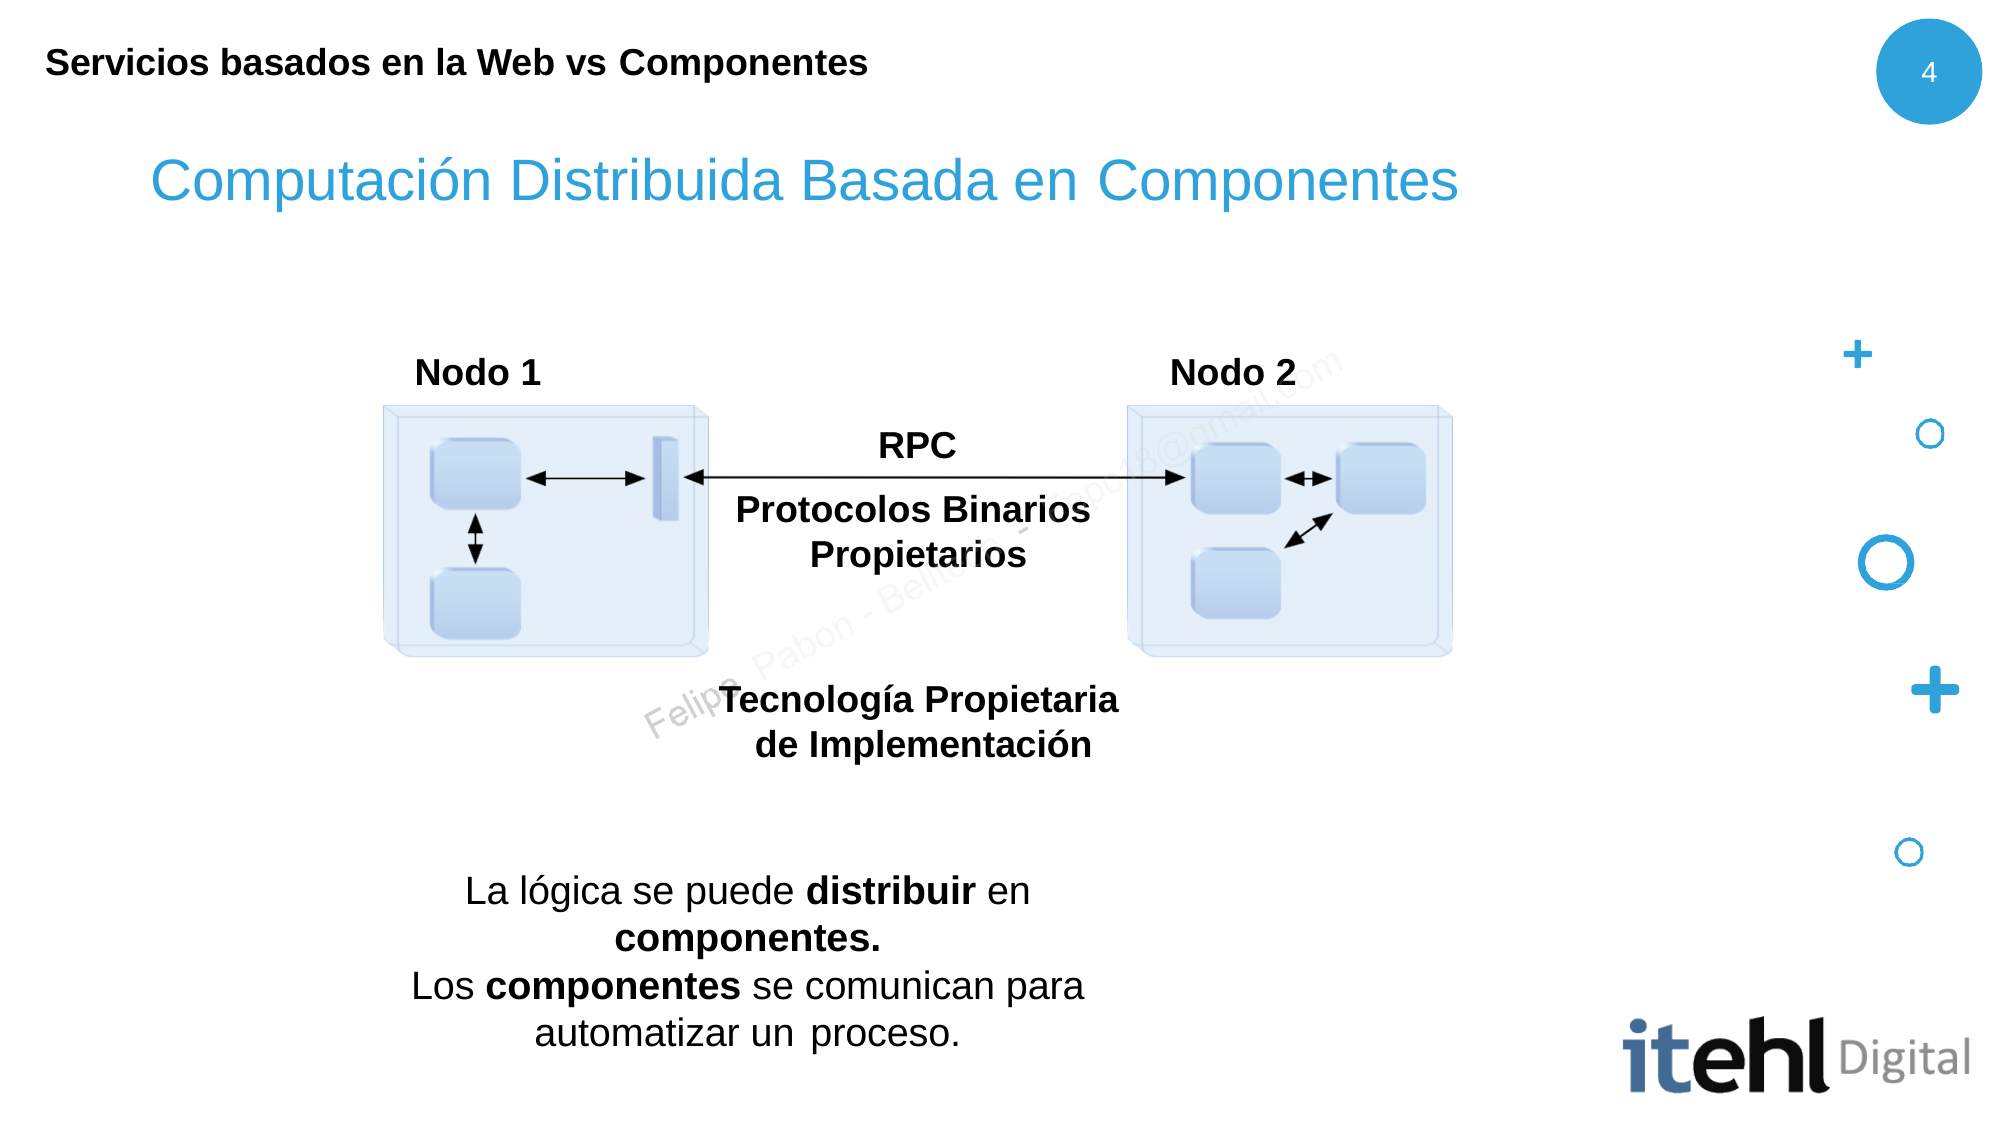

Servicios basados en la Web vs Componentes
4
# Computación Distribuida Basada en Componentes

Nodo 1
Nodo 2

RPC
Protocolos Binarios  Propietarios

Tecnología Propietaria  de Implementación

La lógica se puede distribuir en componentes.
Los componentes se comunican para automatizar un proceso.